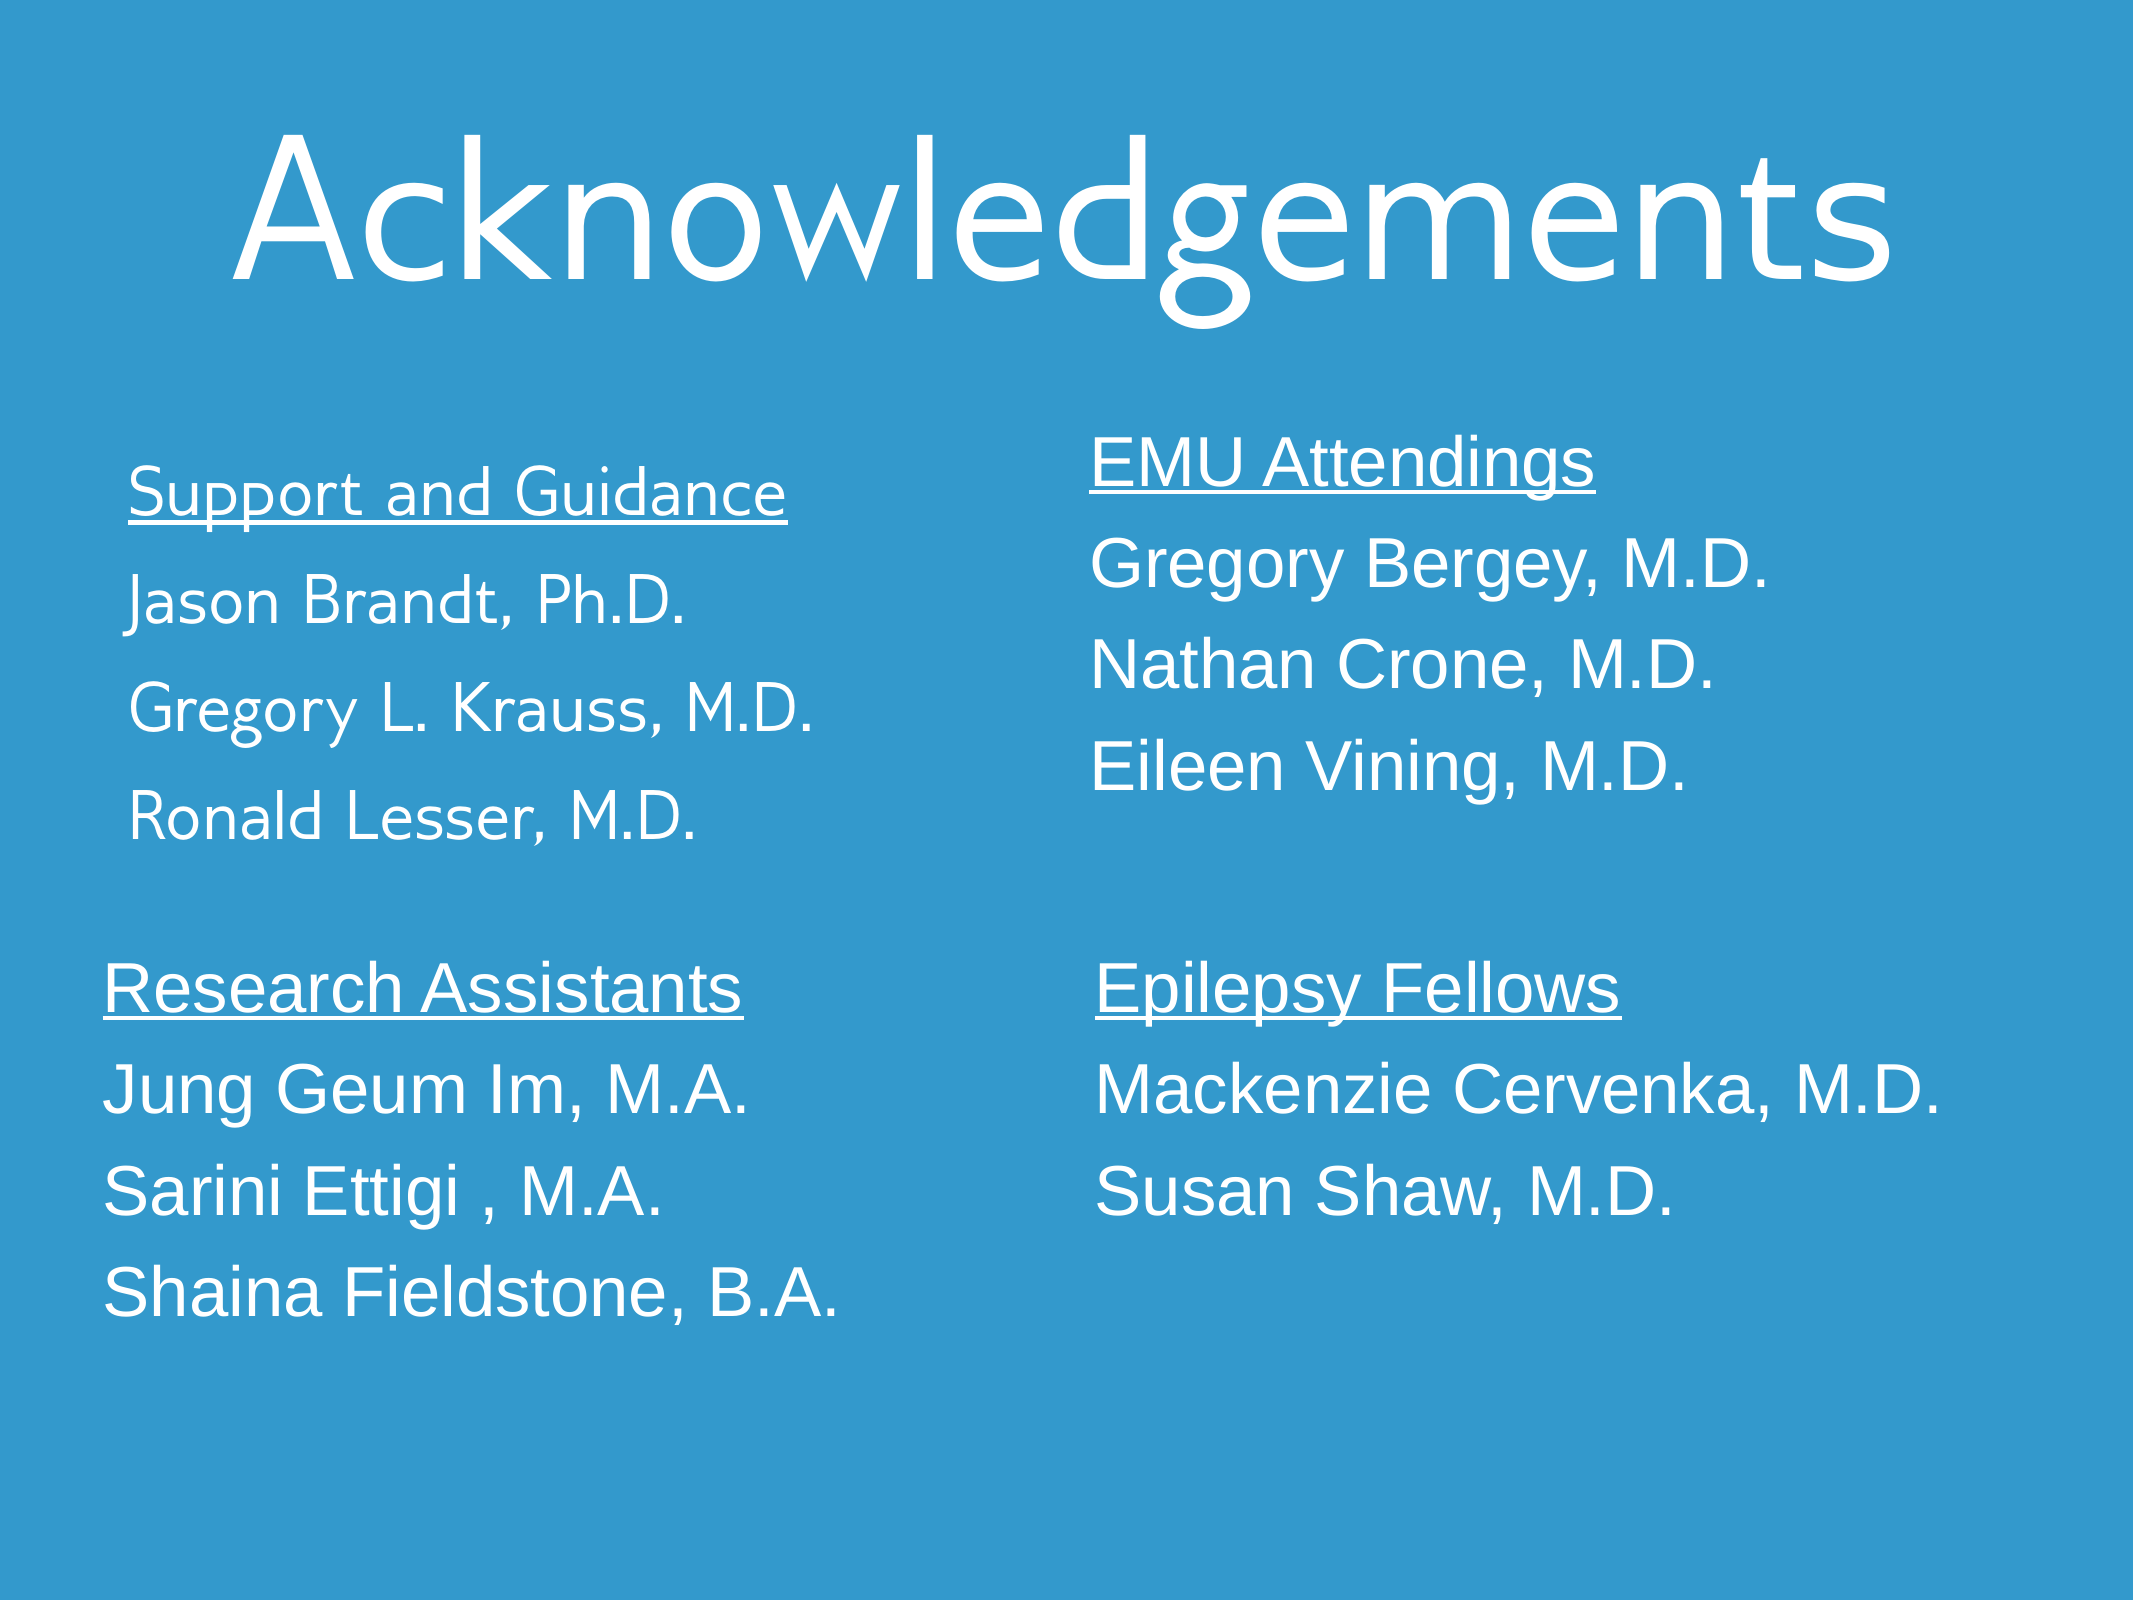

# Acknowledgements
EMU Attendings
Gregory Bergey, M.D.
Nathan Crone, M.D.
Eileen Vining, M.D.
Support and Guidance
Jason Brandt, Ph.D.
Gregory L. Krauss, M.D.
Ronald Lesser, M.D.
Research Assistants
Jung Geum Im, M.A.
Sarini Ettigi , M.A.
Shaina Fieldstone, B.A.
Epilepsy Fellows
Mackenzie Cervenka, M.D.
Susan Shaw, M.D.